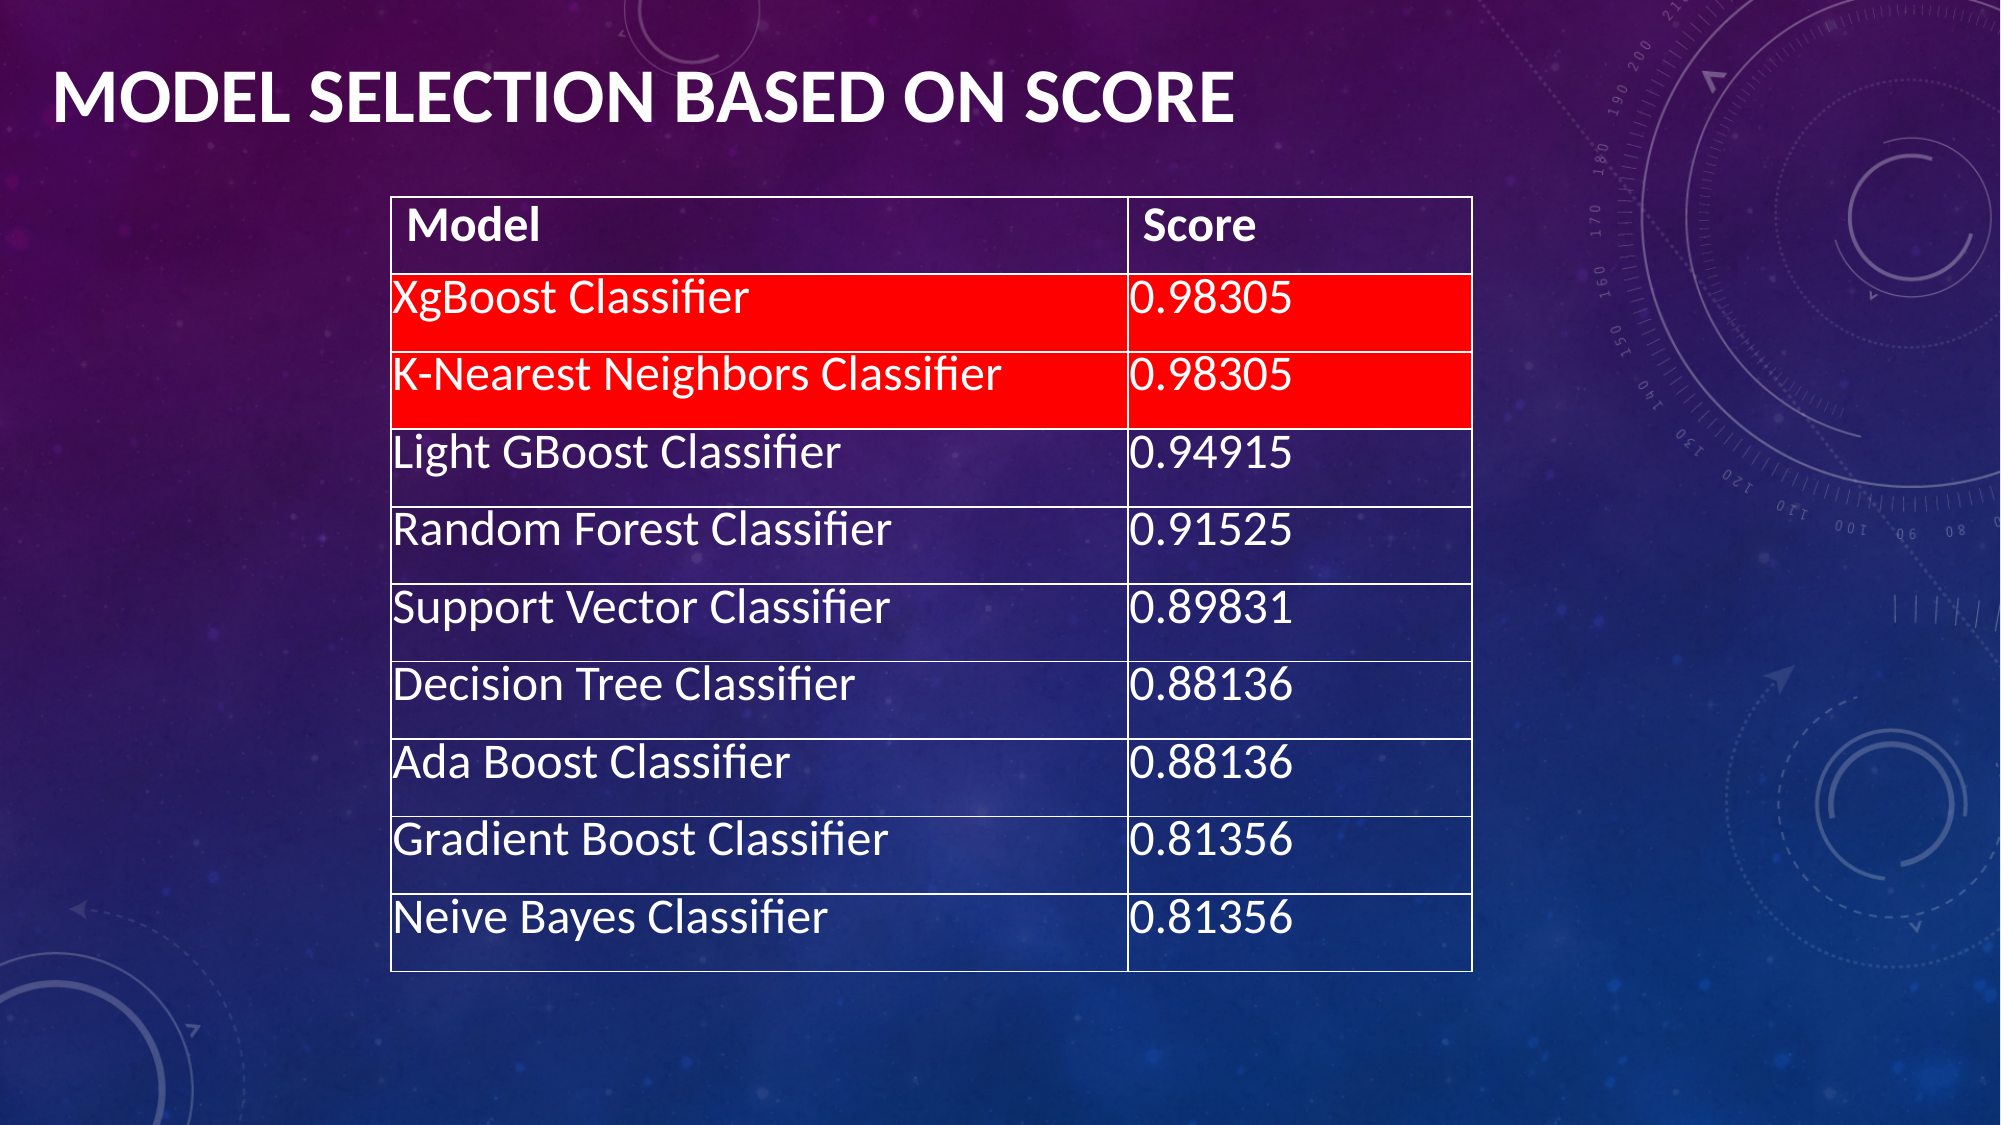

# Model Selection based on Score
| Model | Score |
| --- | --- |
| XgBoost Classifier | 0.98305 |
| K-Nearest Neighbors Classifier | 0.98305 |
| Light GBoost Classifier | 0.94915 |
| Random Forest Classifier | 0.91525 |
| Support Vector Classifier | 0.89831 |
| Decision Tree Classifier | 0.88136 |
| Ada Boost Classifier | 0.88136 |
| Gradient Boost Classifier | 0.81356 |
| Neive Bayes Classifier | 0.81356 |